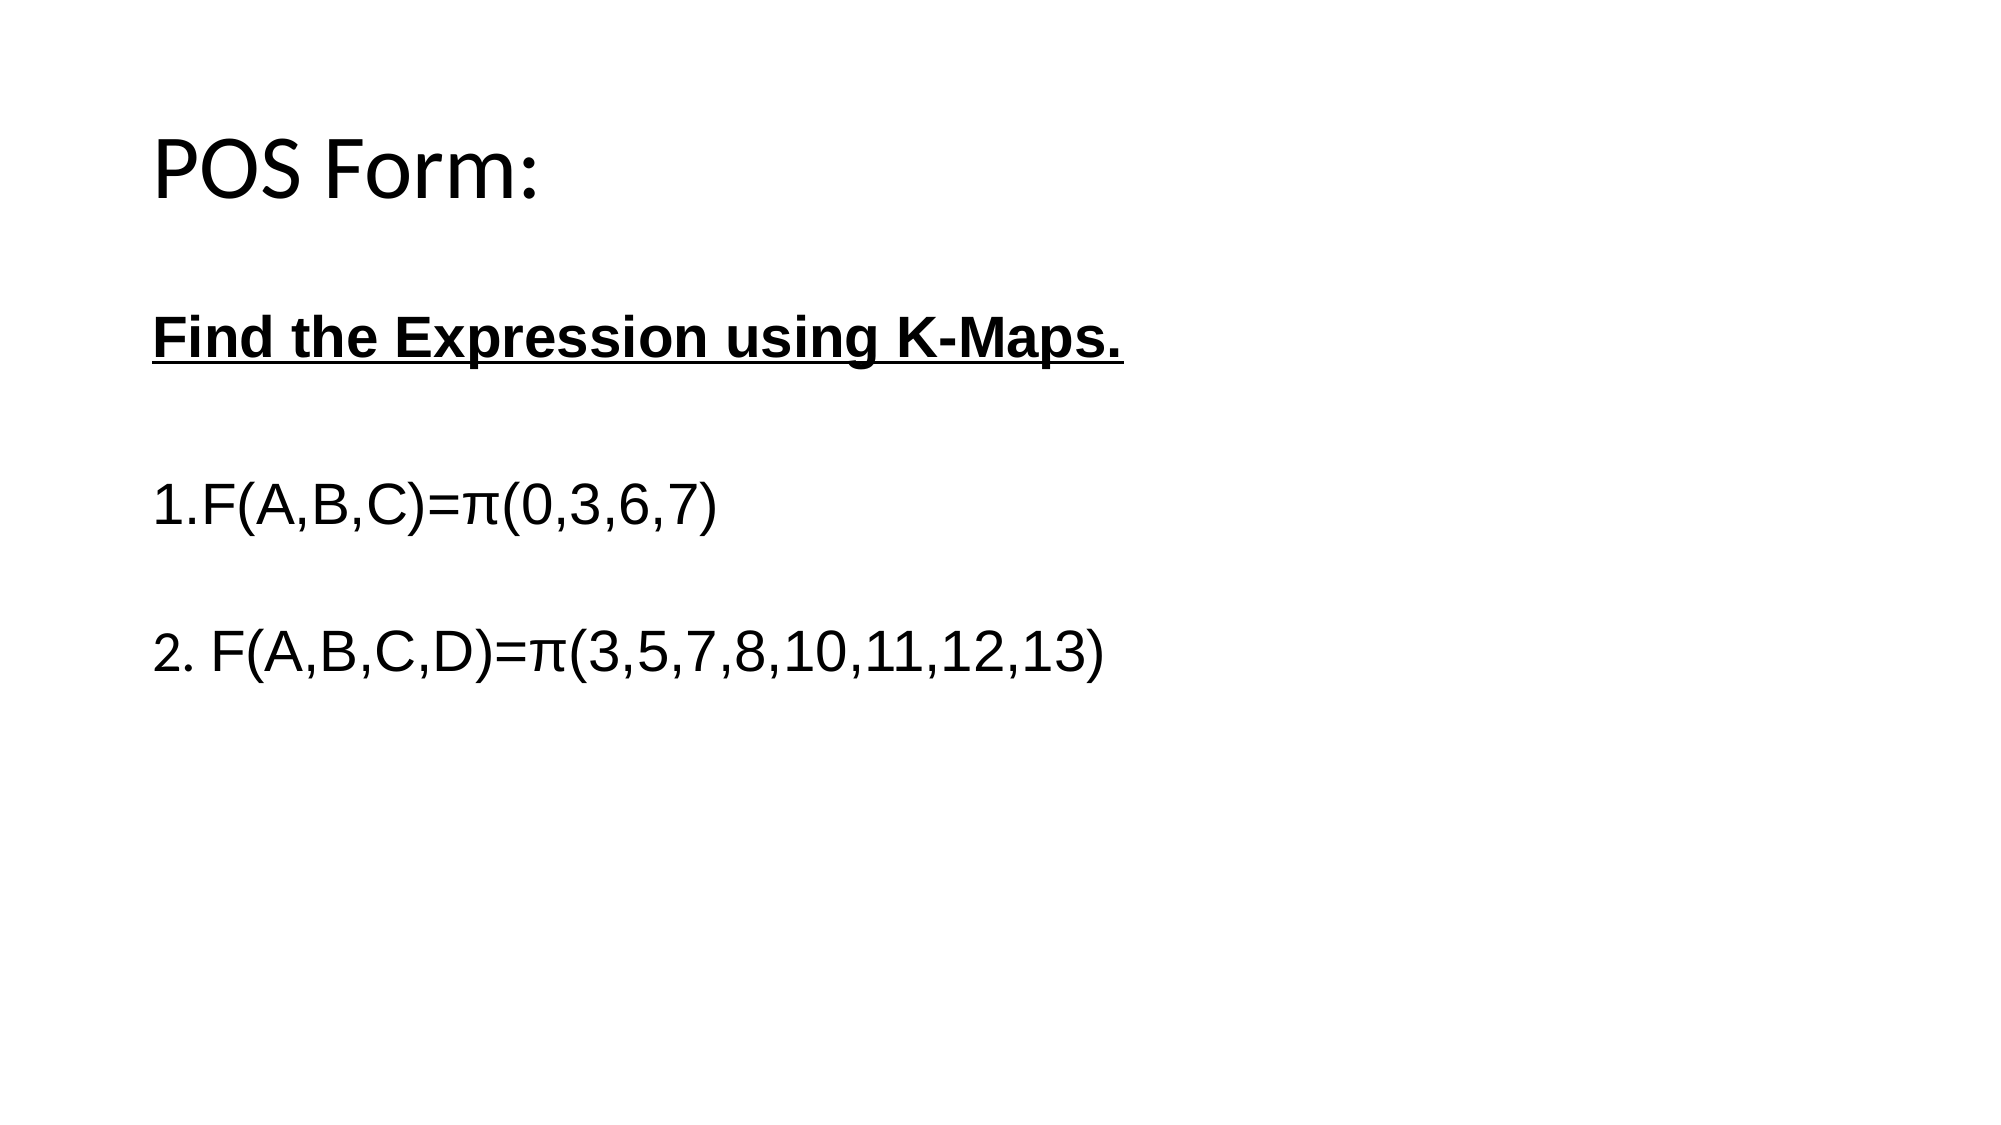

# POS Form:
Find the Expression using K-Maps.

1.F(A,B,C)=π(0,3,6,7)
2. F(A,B,C,D)=π(3,5,7,8,10,11,12,13)